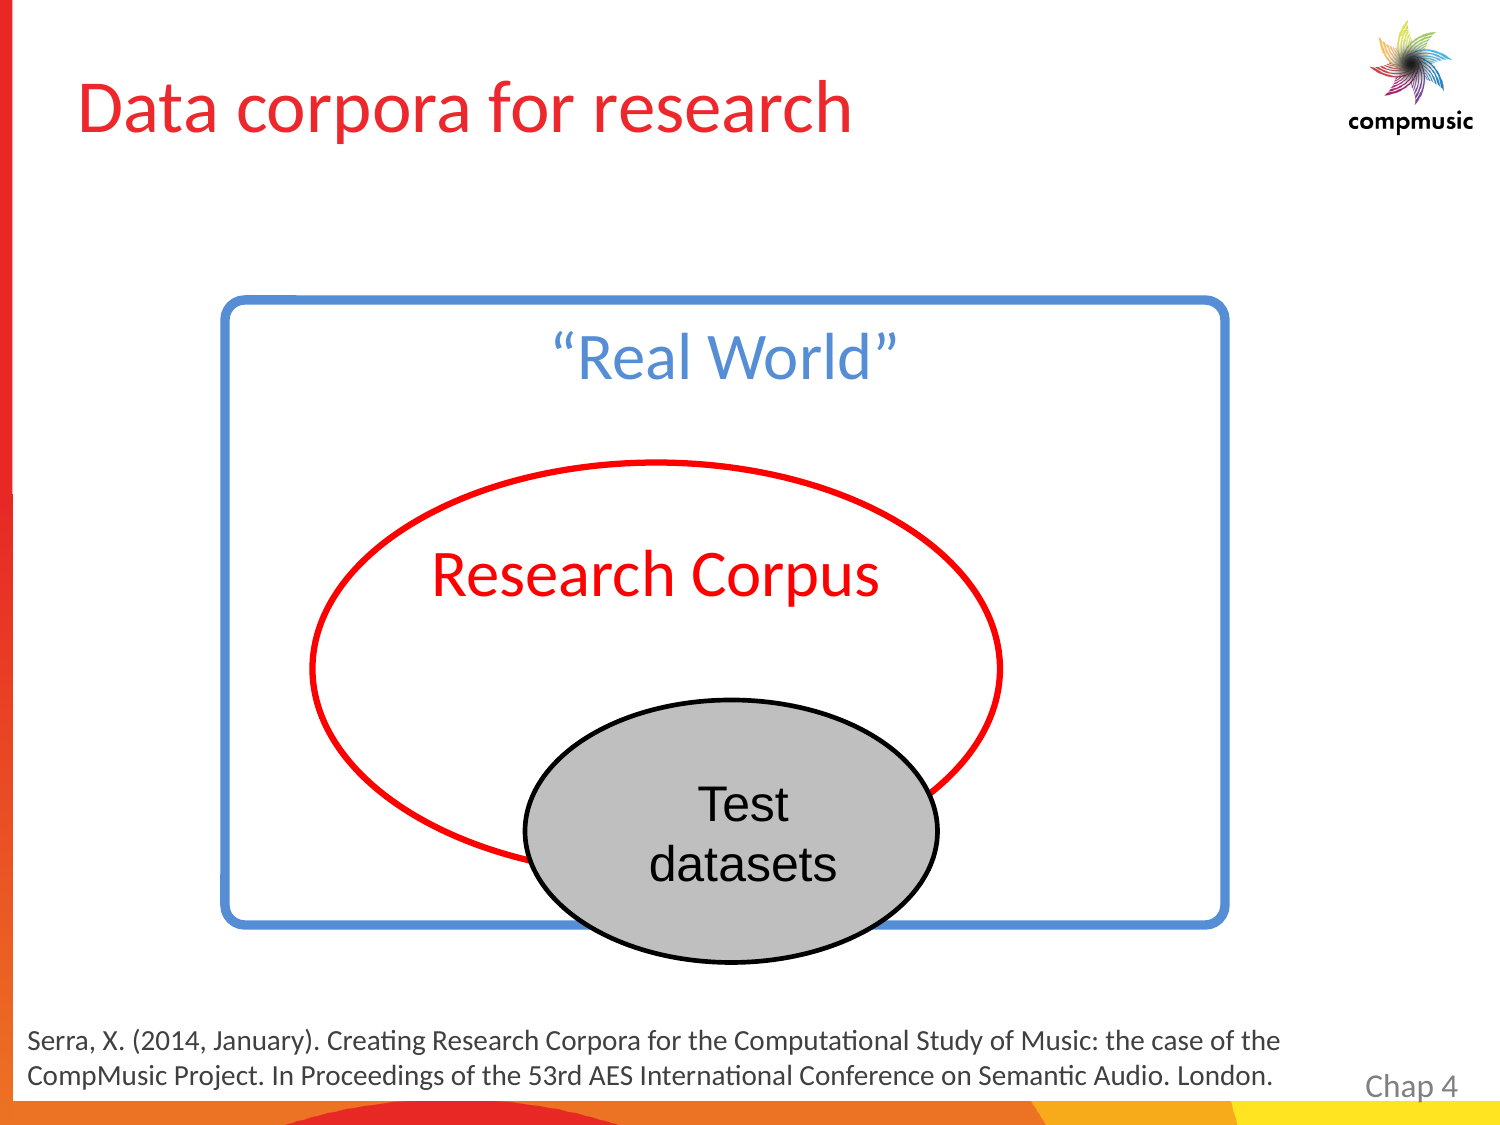

# Data corpora for research
“Real World”
Research Corpus

Test
datasets
Serra, X. (2014, January). Creating Research Corpora for the Computational Study of Music: the case of the CompMusic Project. In Proceedings of the 53rd AES International Conference on Semantic Audio. London.
Chap 4